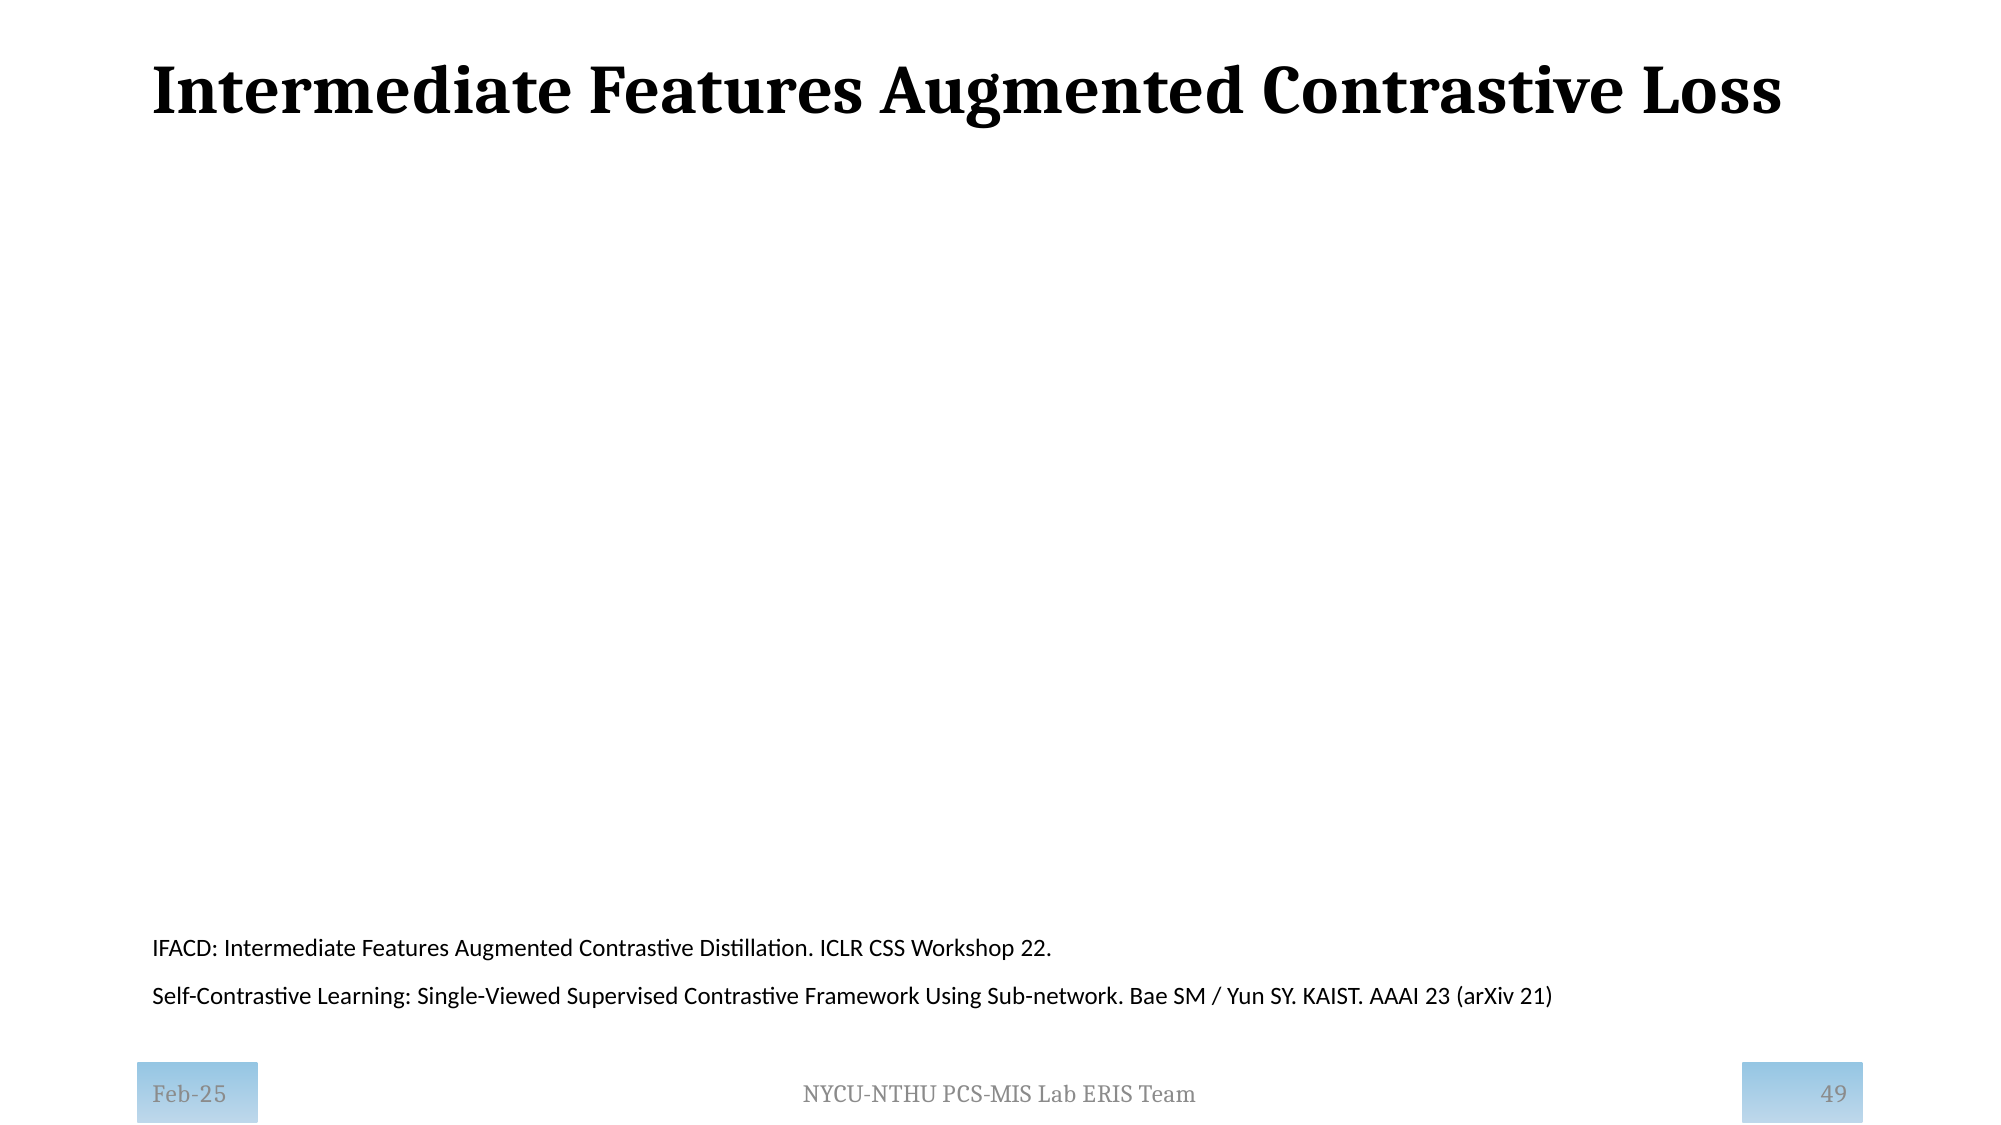

# Intermediate Features Augmented Contrastive Loss

IFACD: Intermediate Features Augmented Contrastive Distillation. ICLR CSS Workshop 22.
Self-Contrastive Learning: Single-Viewed Supervised Contrastive Framework Using Sub-network. Bae SM / Yun SY. KAIST. AAAI 23 (arXiv 21)
49
NYCU-NTHU PCS-MIS Lab ERIS Team
Feb-25